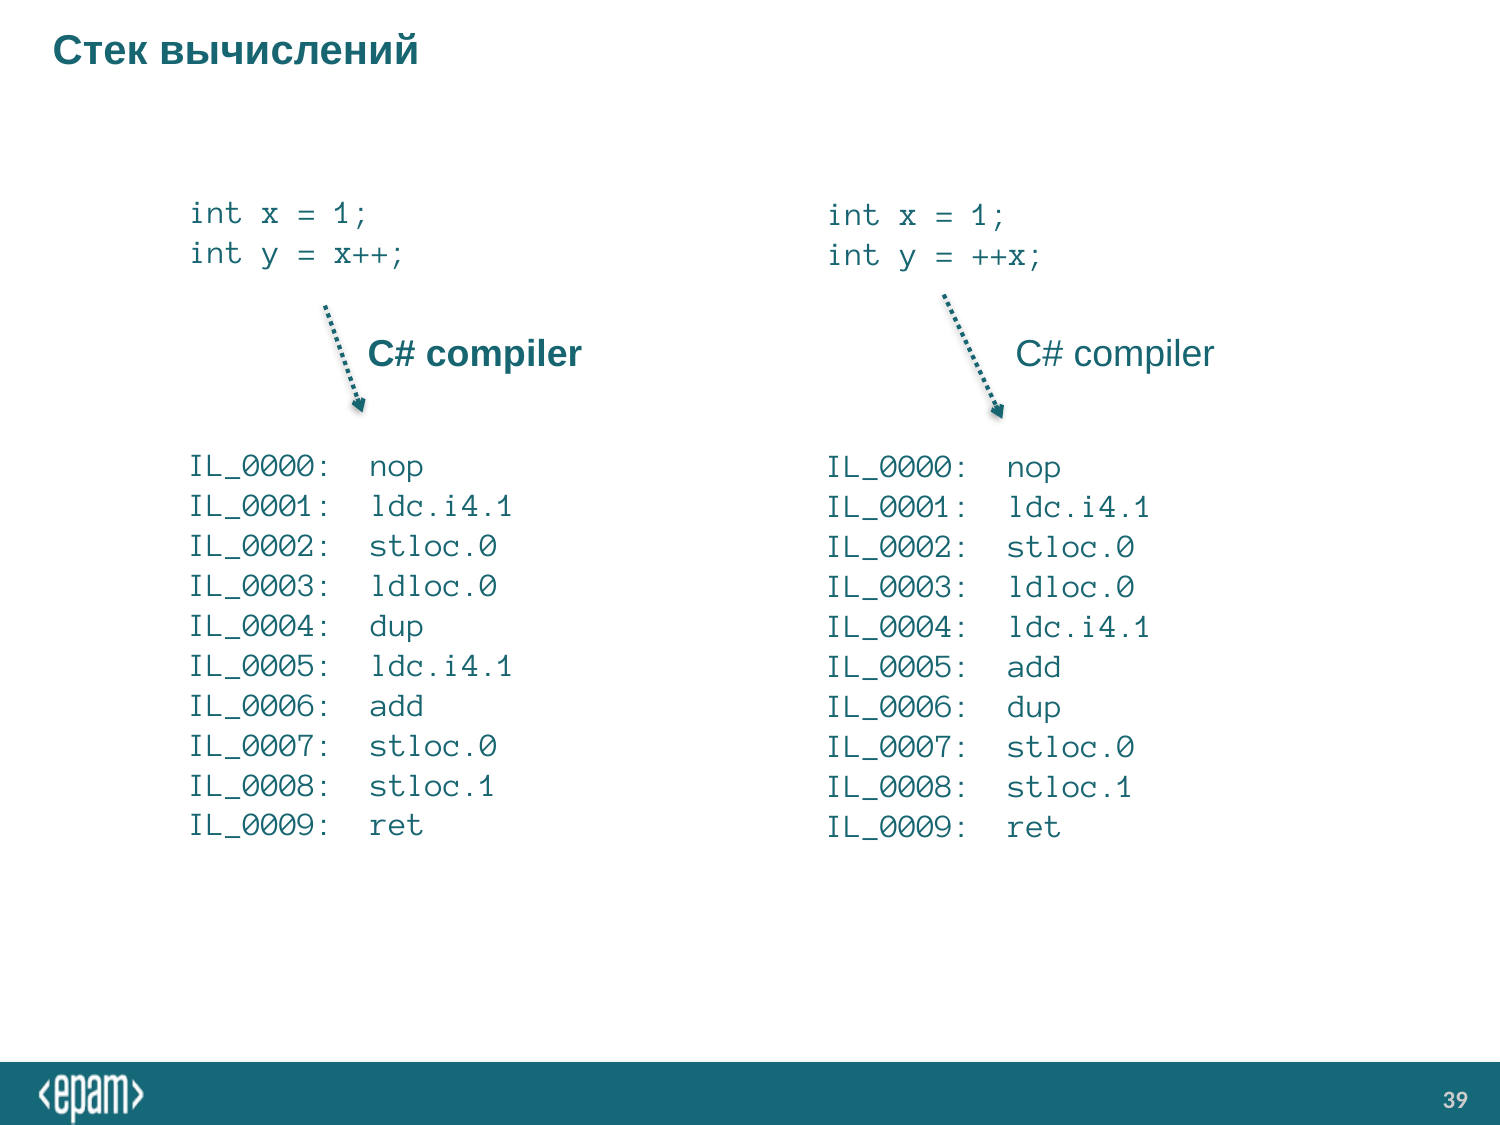

# Стек вычислений

int x = 1;
int y = x++;

int x = 1;
int y = ++x;
C# compiler
C# compiler

  IL_0000:  nop
  IL_0001:  ldc.i4.1
  IL_0002:  stloc.0
  IL_0003:  ldloc.0
  IL_0004:  dup
  IL_0005:  ldc.i4.1
  IL_0006:  add
  IL_0007:  stloc.0
  IL_0008:  stloc.1
  IL_0009:  ret

  IL_0000:  nop
  IL_0001:  ldc.i4.1
  IL_0002:  stloc.0
  IL_0003:  ldloc.0
  IL_0004:  ldc.i4.1
  IL_0005:  add
  IL_0006:  dup
  IL_0007:  stloc.0
  IL_0008:  stloc.1
  IL_0009:  ret